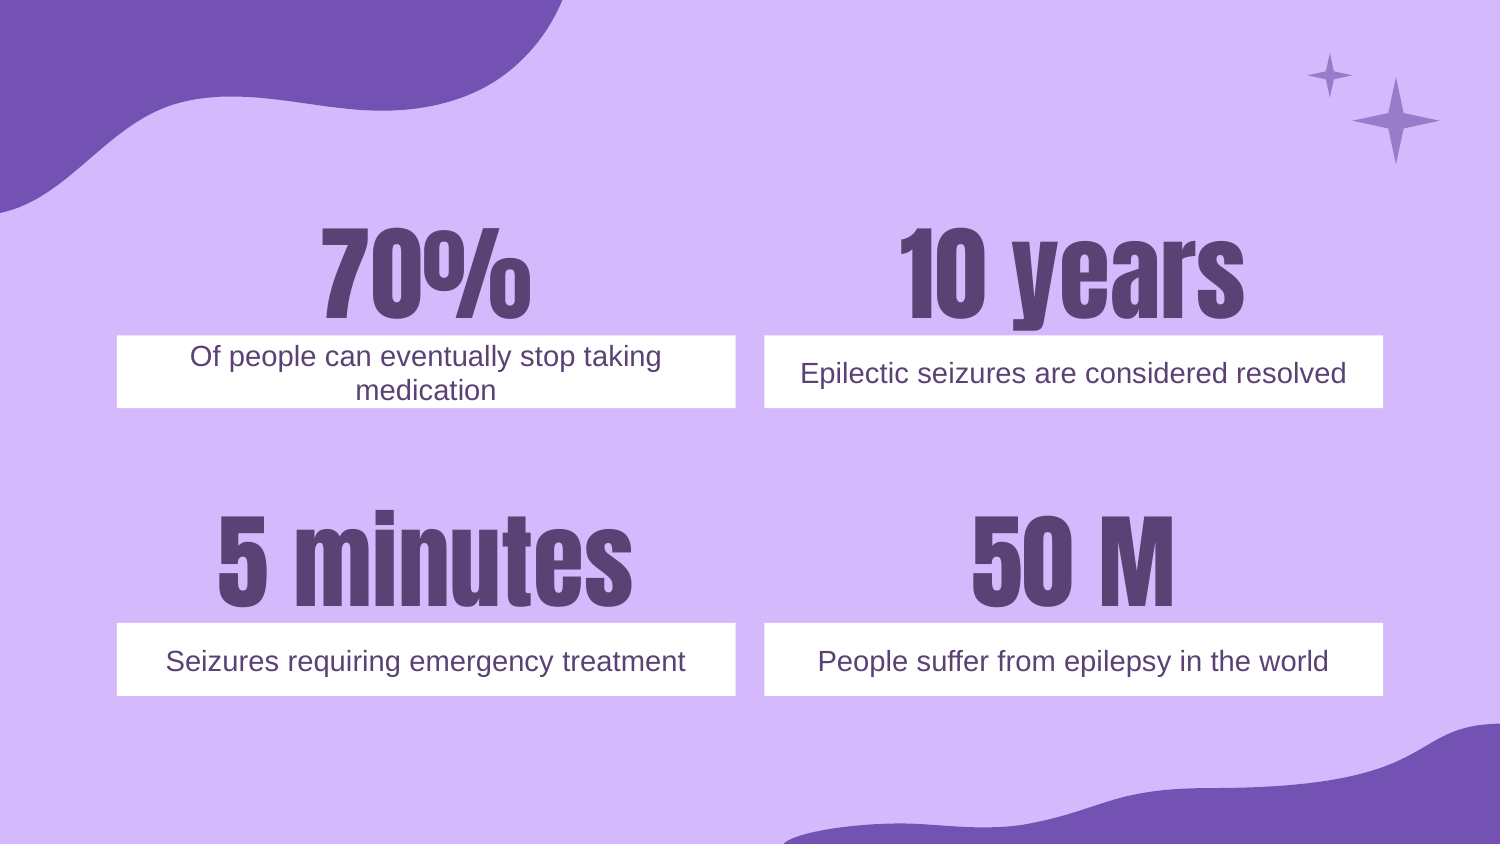

10 years
# 70%
Of people can eventually stop taking medication
Epilectic seizures are considered resolved
5 minutes
50 M
Seizures requiring emergency treatment
People suffer from epilepsy in the world